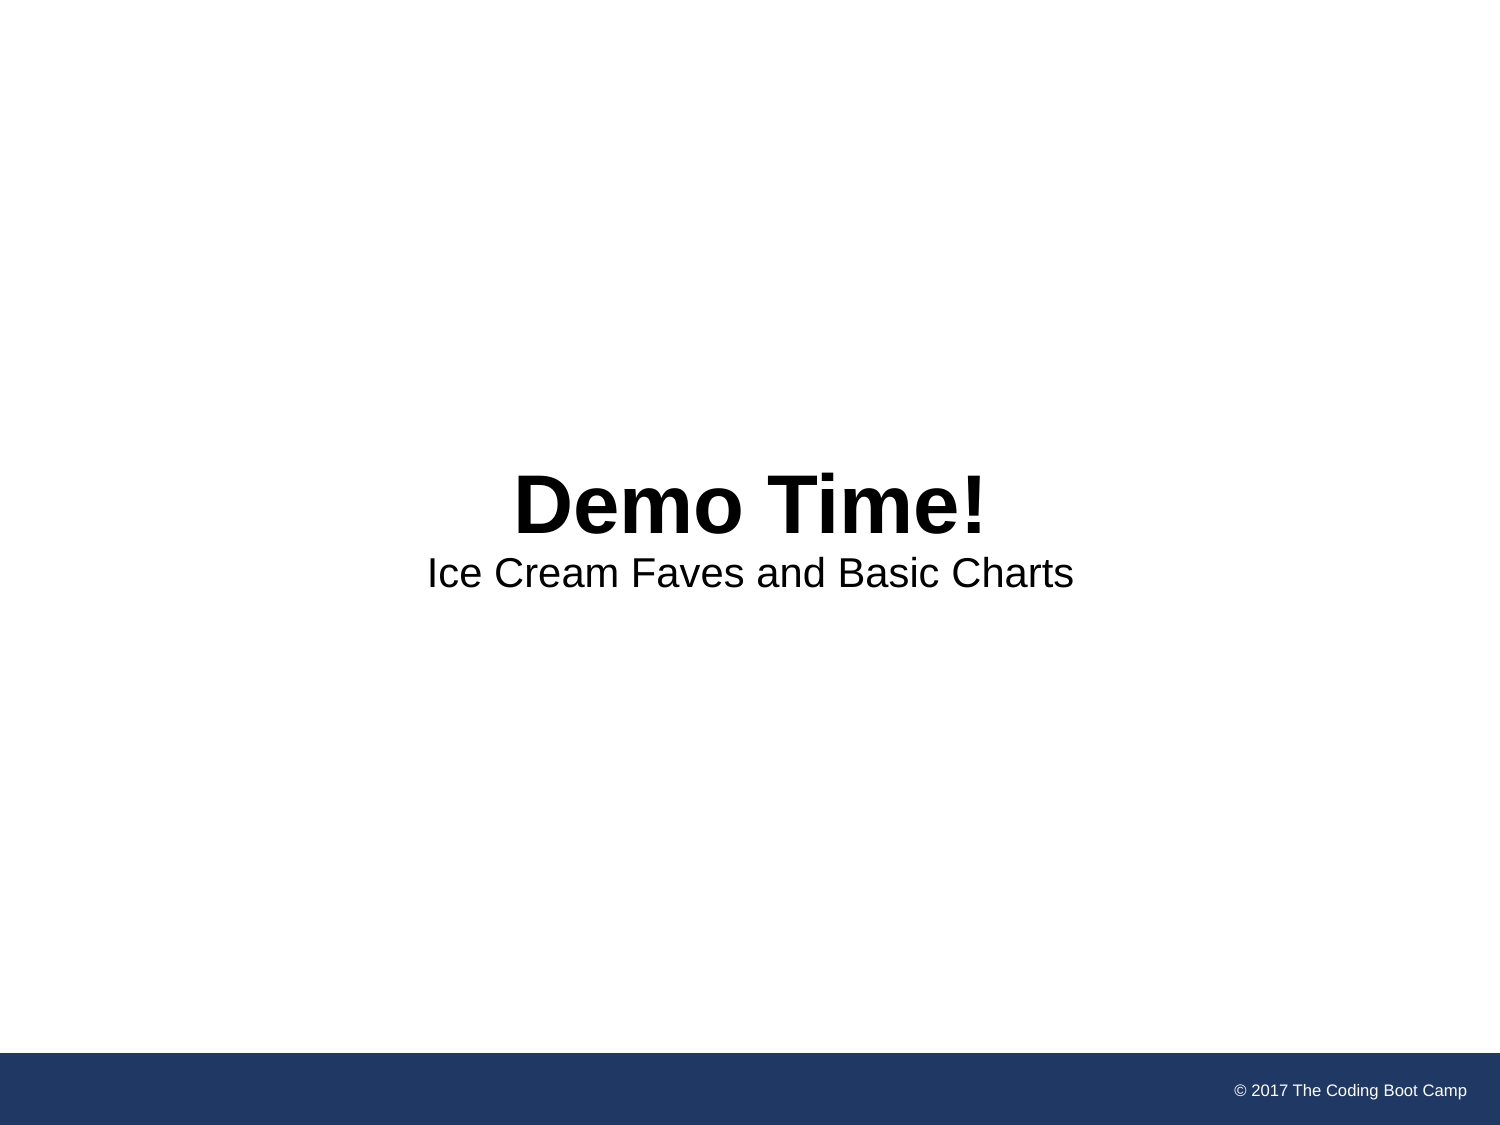

# Demo Time! Ice Cream Faves and Basic Charts